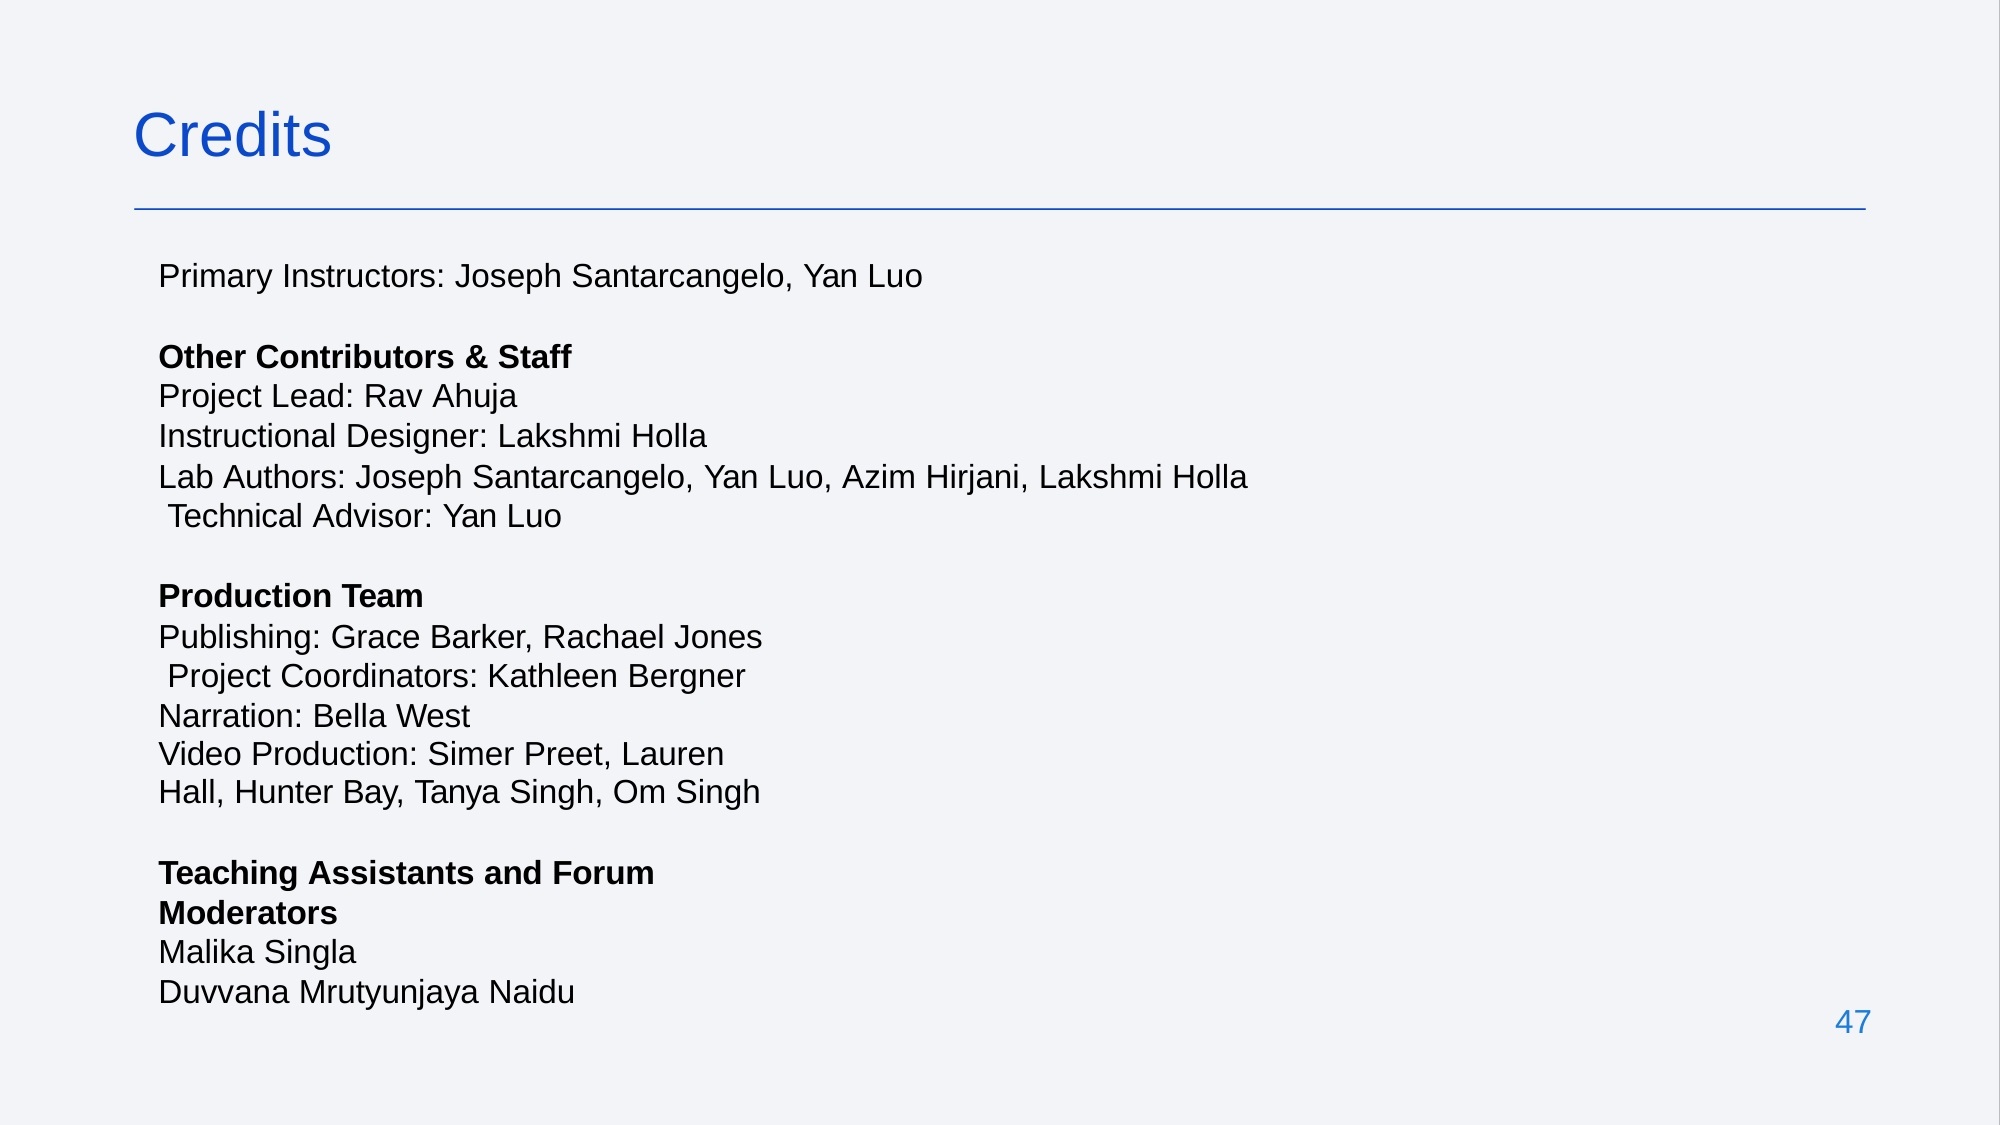

# Credits
Primary Instructors: Joseph Santarcangelo, Yan Luo

Other Contributors & Staff
Project Lead: Rav Ahuja
Instructional Designer: Lakshmi Holla
Lab Authors: Joseph Santarcangelo, Yan Luo, Azim Hirjani, Lakshmi Holla  Technical Advisor: Yan Luo

Production Team
Publishing: Grace Barker, Rachael Jones  Project Coordinators: Kathleen Bergner  Narration: Bella West
Video Production: Simer Preet, Lauren Hall, Hunter Bay, Tanya Singh, Om Singh

Teaching Assistants and Forum Moderators
Malika Singla
Duvvana Mrutyunjaya Naidu
47